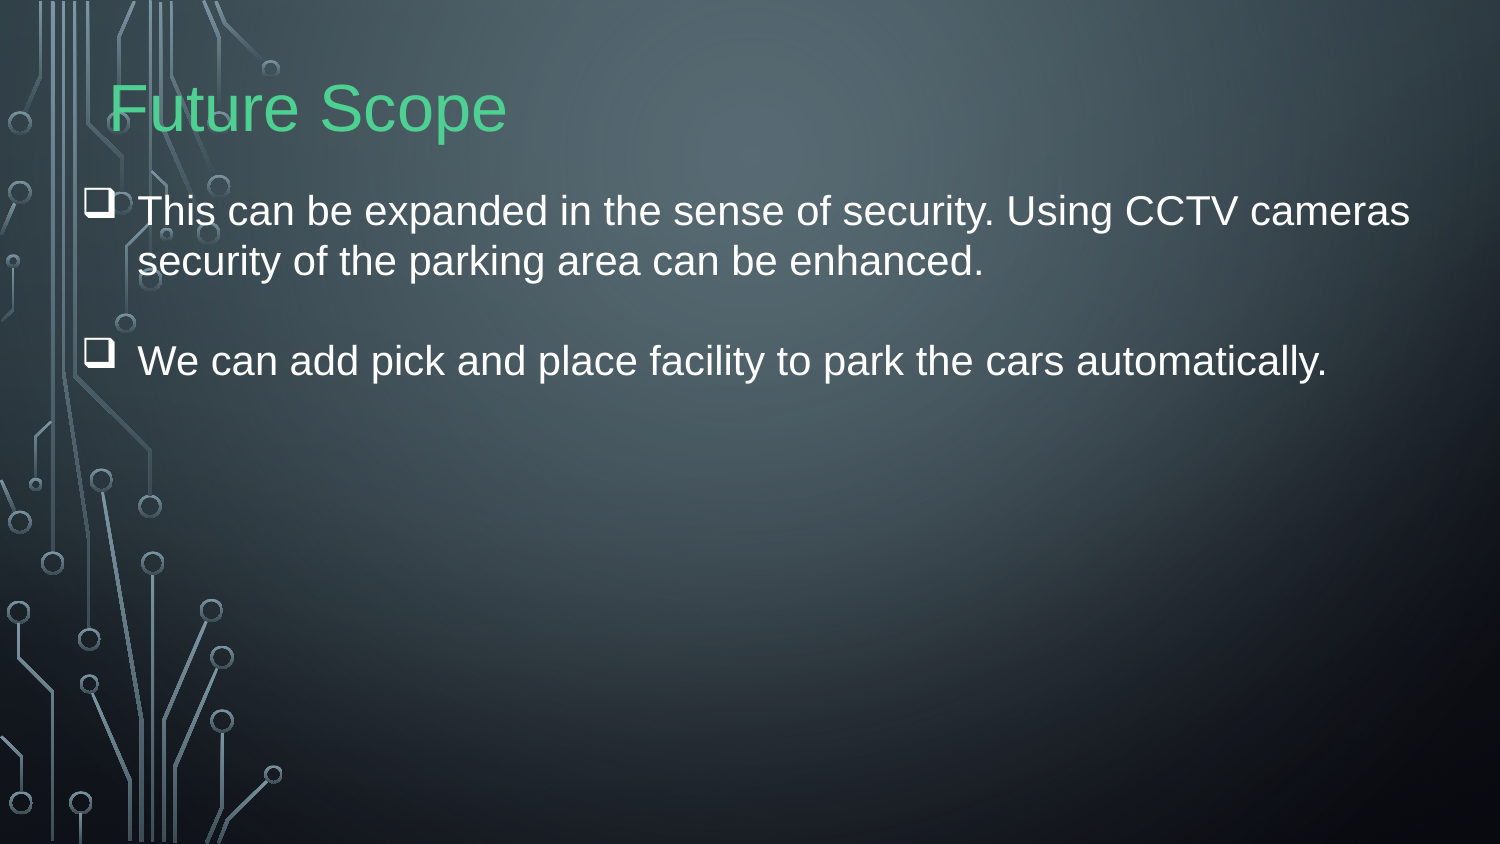

Future Scope
This can be expanded in the sense of security. Using CCTV cameras security of the parking area can be enhanced.

We can add pick and place facility to park the cars automatically.